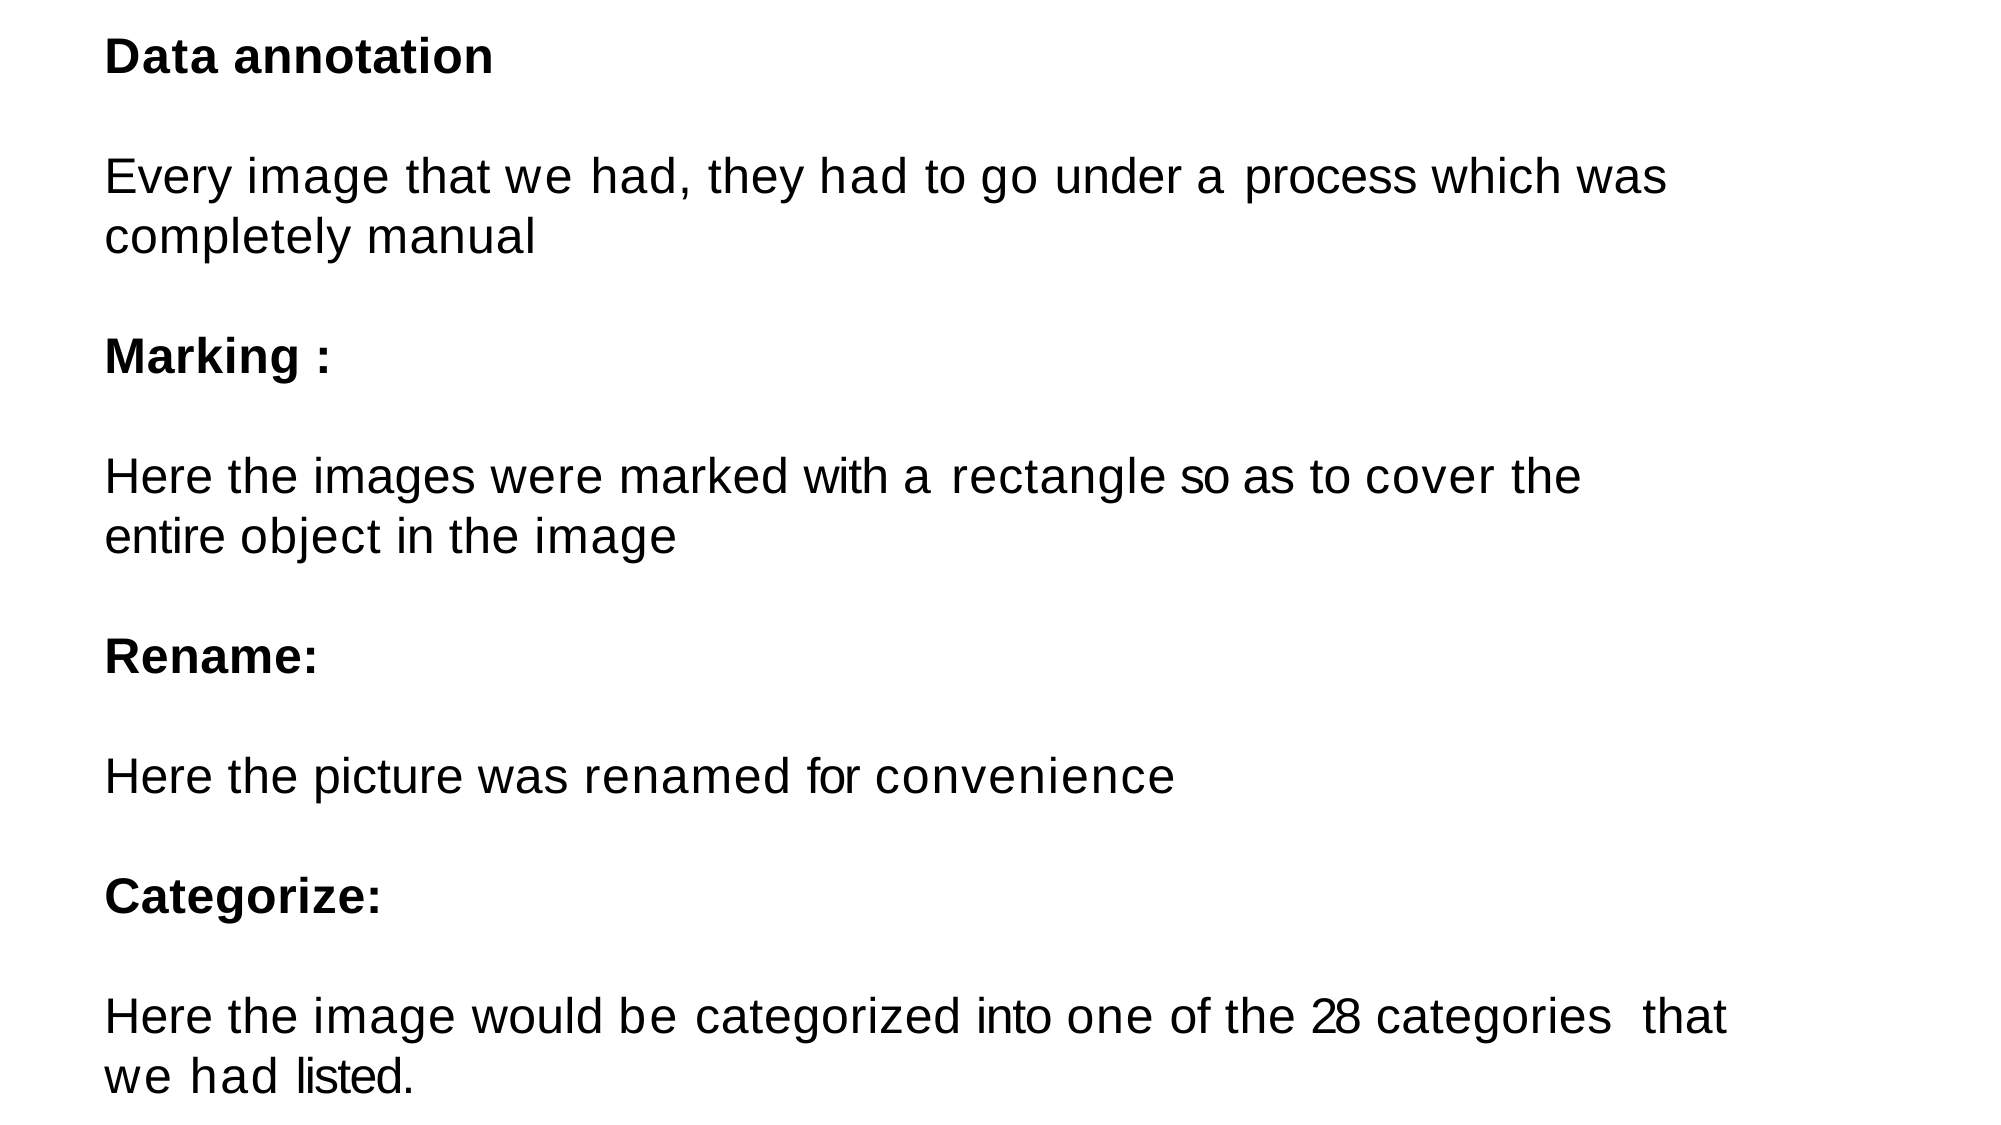

Data annotation
Every image that we had, they had to go under a process which was  completely manual
Marking :
Here the images were marked with a rectangle so as to cover the  entire object in the image
Rename:
Here the picture was renamed for convenience
Categorize:
Here the image would be categorized into one of the 28 categories  that we had listed.